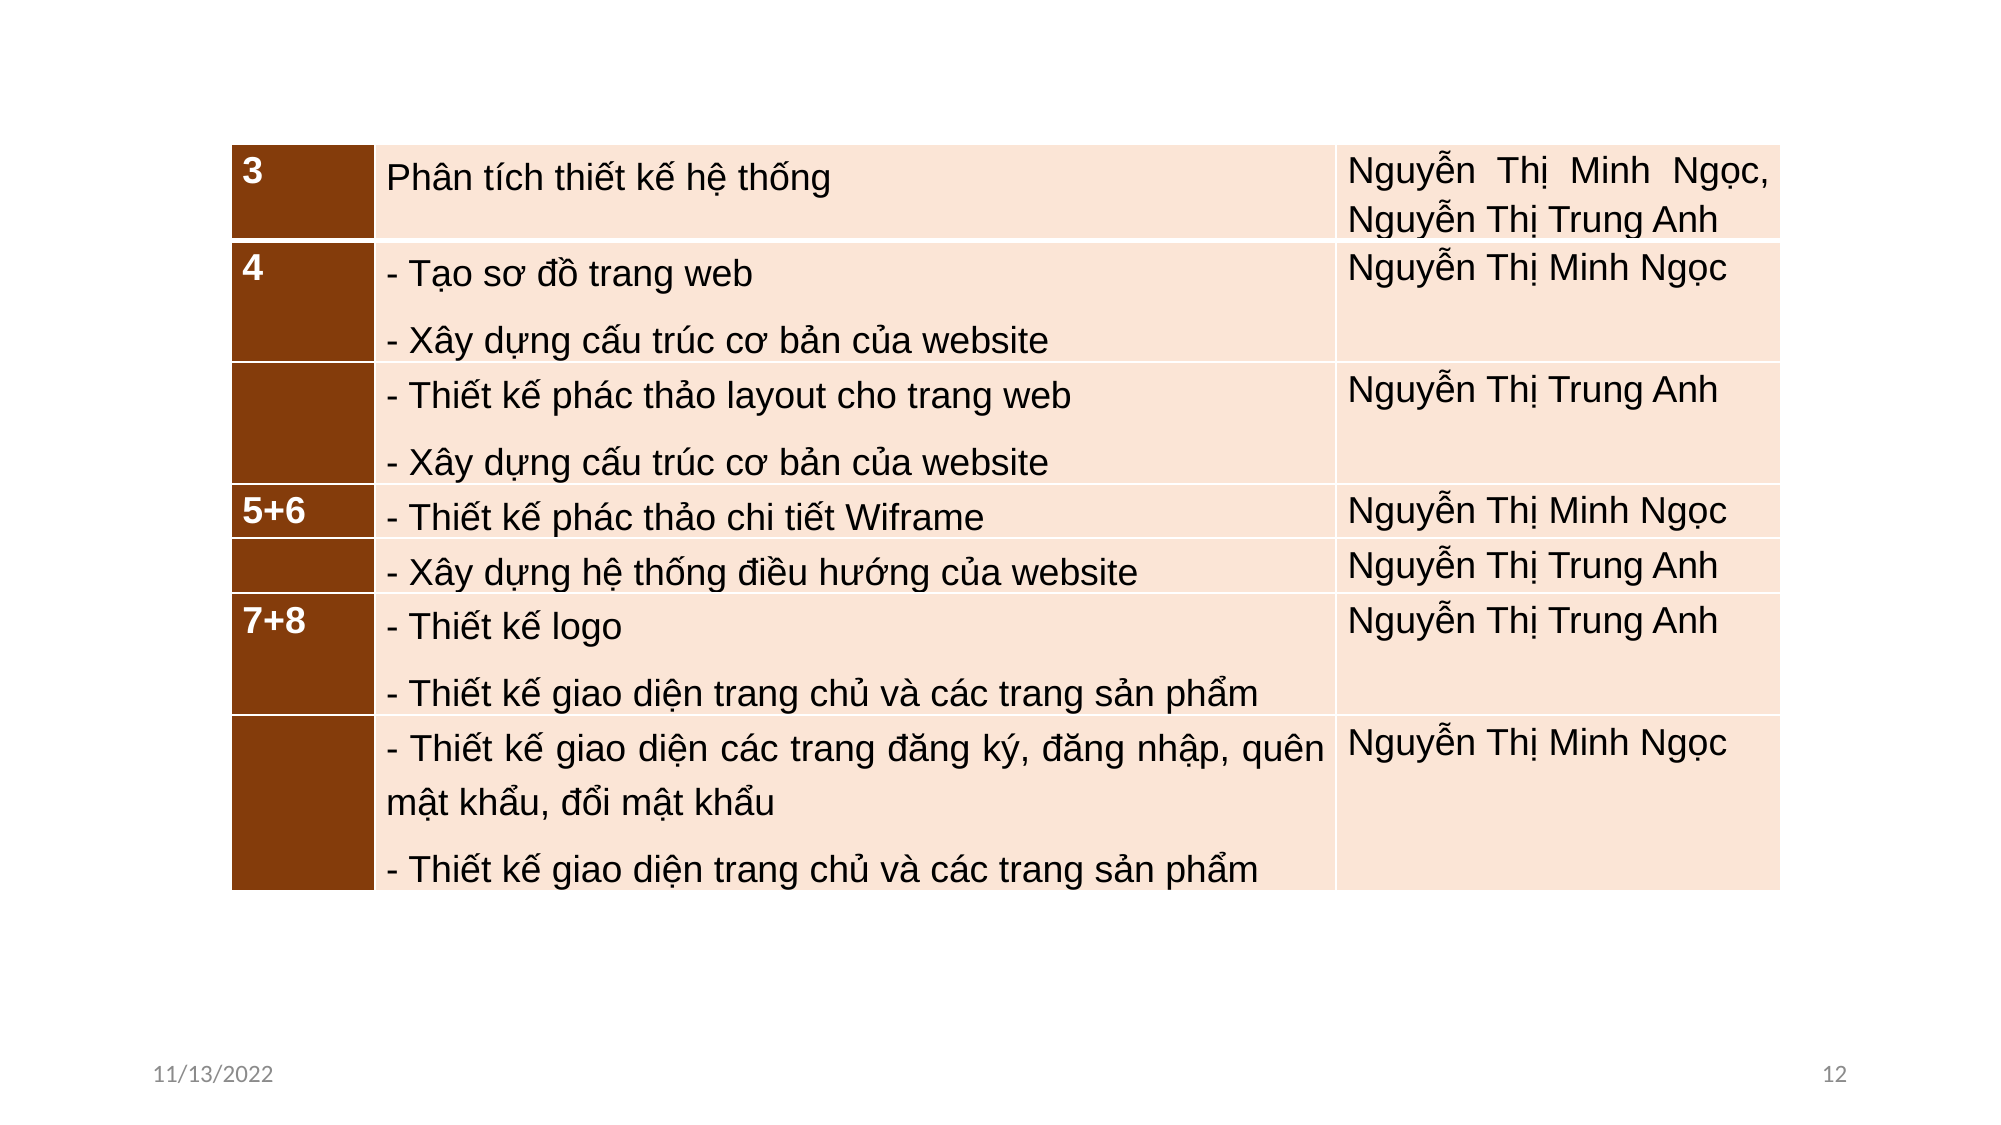

| 3 | Phân tích thiết kế hệ thống | Nguyễn Thị Minh Ngọc, Nguyễn Thị Trung Anh |
| --- | --- | --- |
| 4 | - Tạo sơ đồ trang web - Xây dựng cấu trúc cơ bản của website | Nguyễn Thị Minh Ngọc |
|  | - Thiết kế phác thảo layout cho trang web - Xây dựng cấu trúc cơ bản của website | Nguyễn Thị Trung Anh |
| 5+6 | - Thiết kế phác thảo chi tiết Wiframe | Nguyễn Thị Minh Ngọc |
|  | - Xây dựng hệ thống điều hướng của website | Nguyễn Thị Trung Anh |
| 7+8 | - Thiết kế logo - Thiết kế giao diện trang chủ và các trang sản phẩm | Nguyễn Thị Trung Anh |
|  | - Thiết kế giao diện các trang đăng ký, đăng nhập, quên mật khẩu, đổi mật khẩu - Thiết kế giao diện trang chủ và các trang sản phẩm | Nguyễn Thị Minh Ngọc |
11/13/2022
12